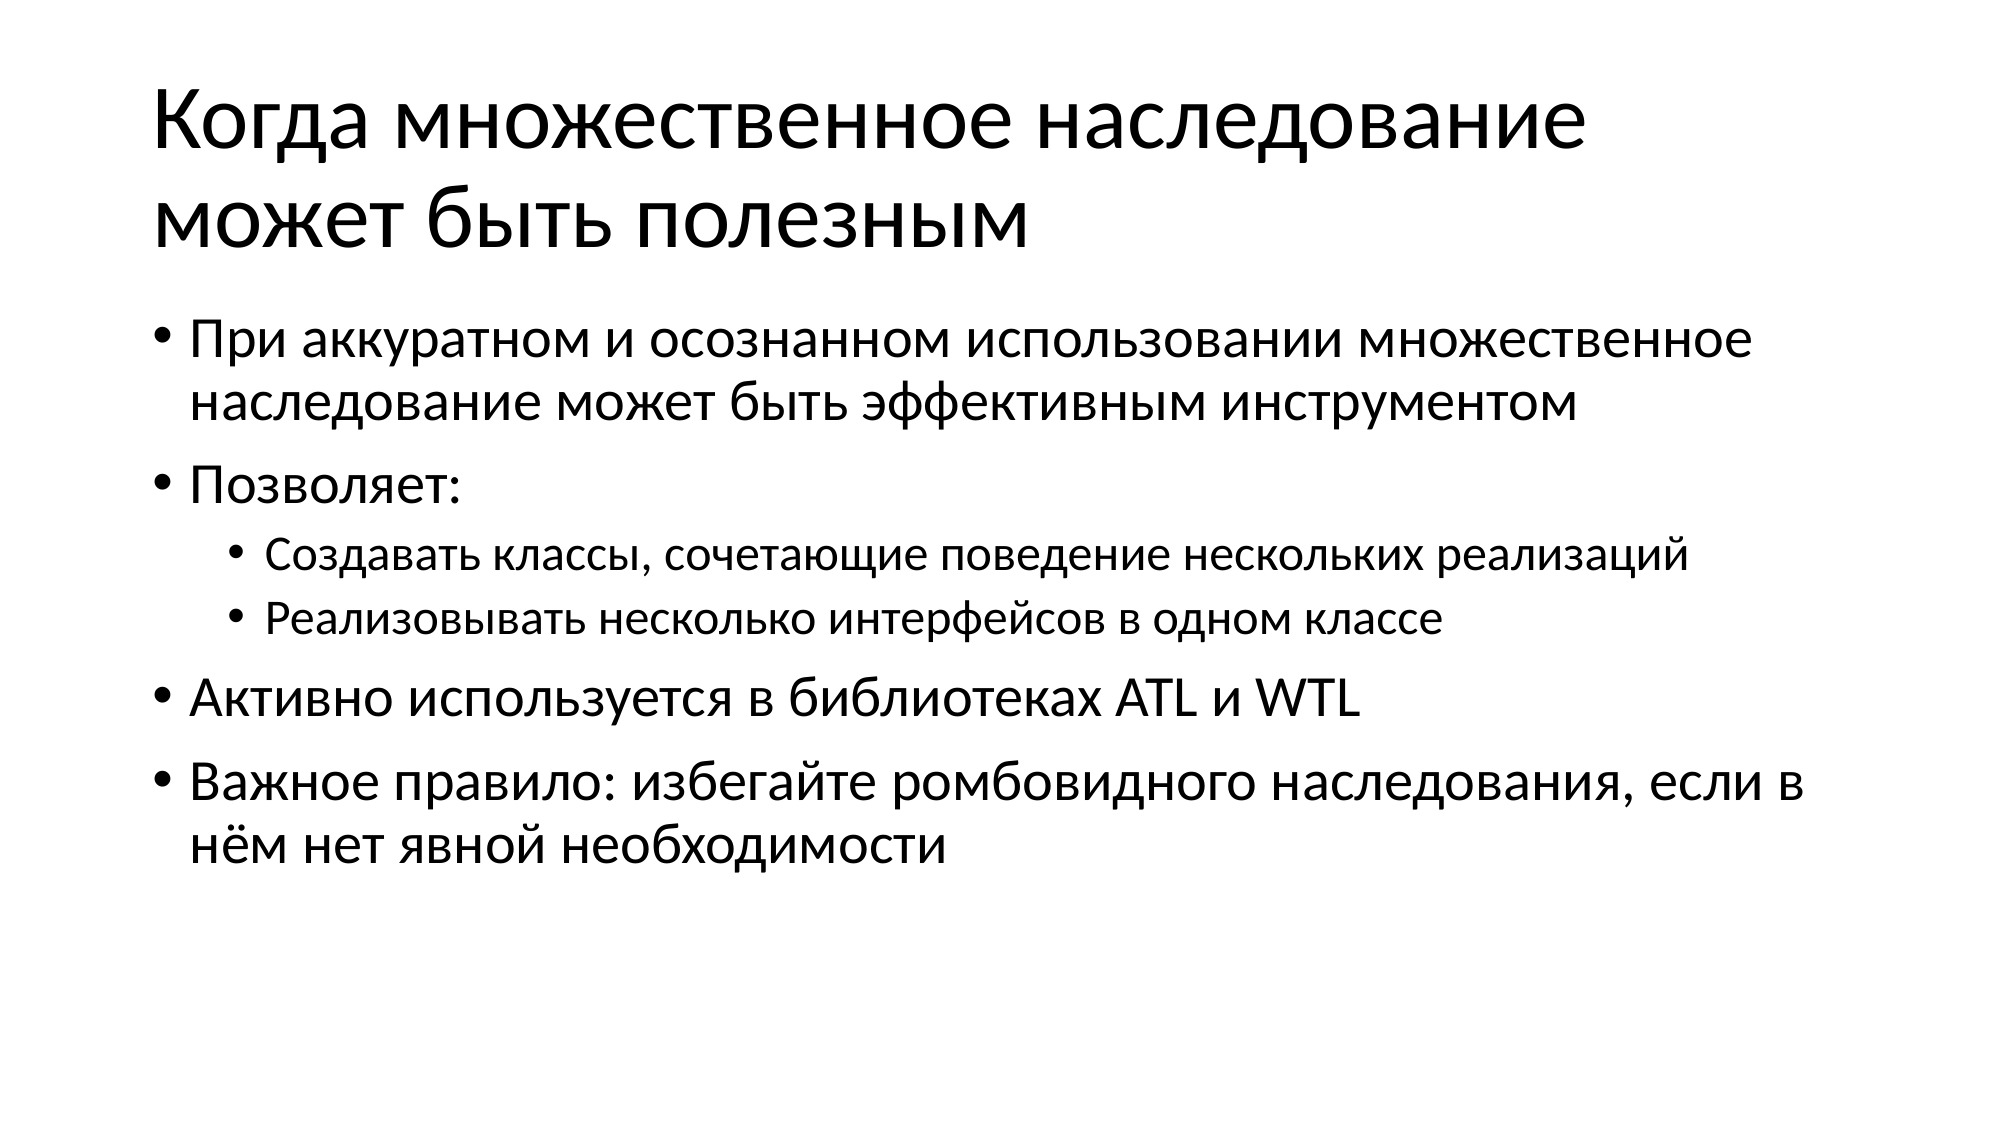

# Когда множественное наследование может быть полезным
При аккуратном и осознанном использовании множественное наследование может быть эффективным инструментом
Позволяет:
Создавать классы, сочетающие поведение нескольких реализаций
Реализовывать несколько интерфейсов в одном классе
Активно используется в библиотеках ATL и WTL
Важное правило: избегайте ромбовидного наследования, если в нём нет явной необходимости